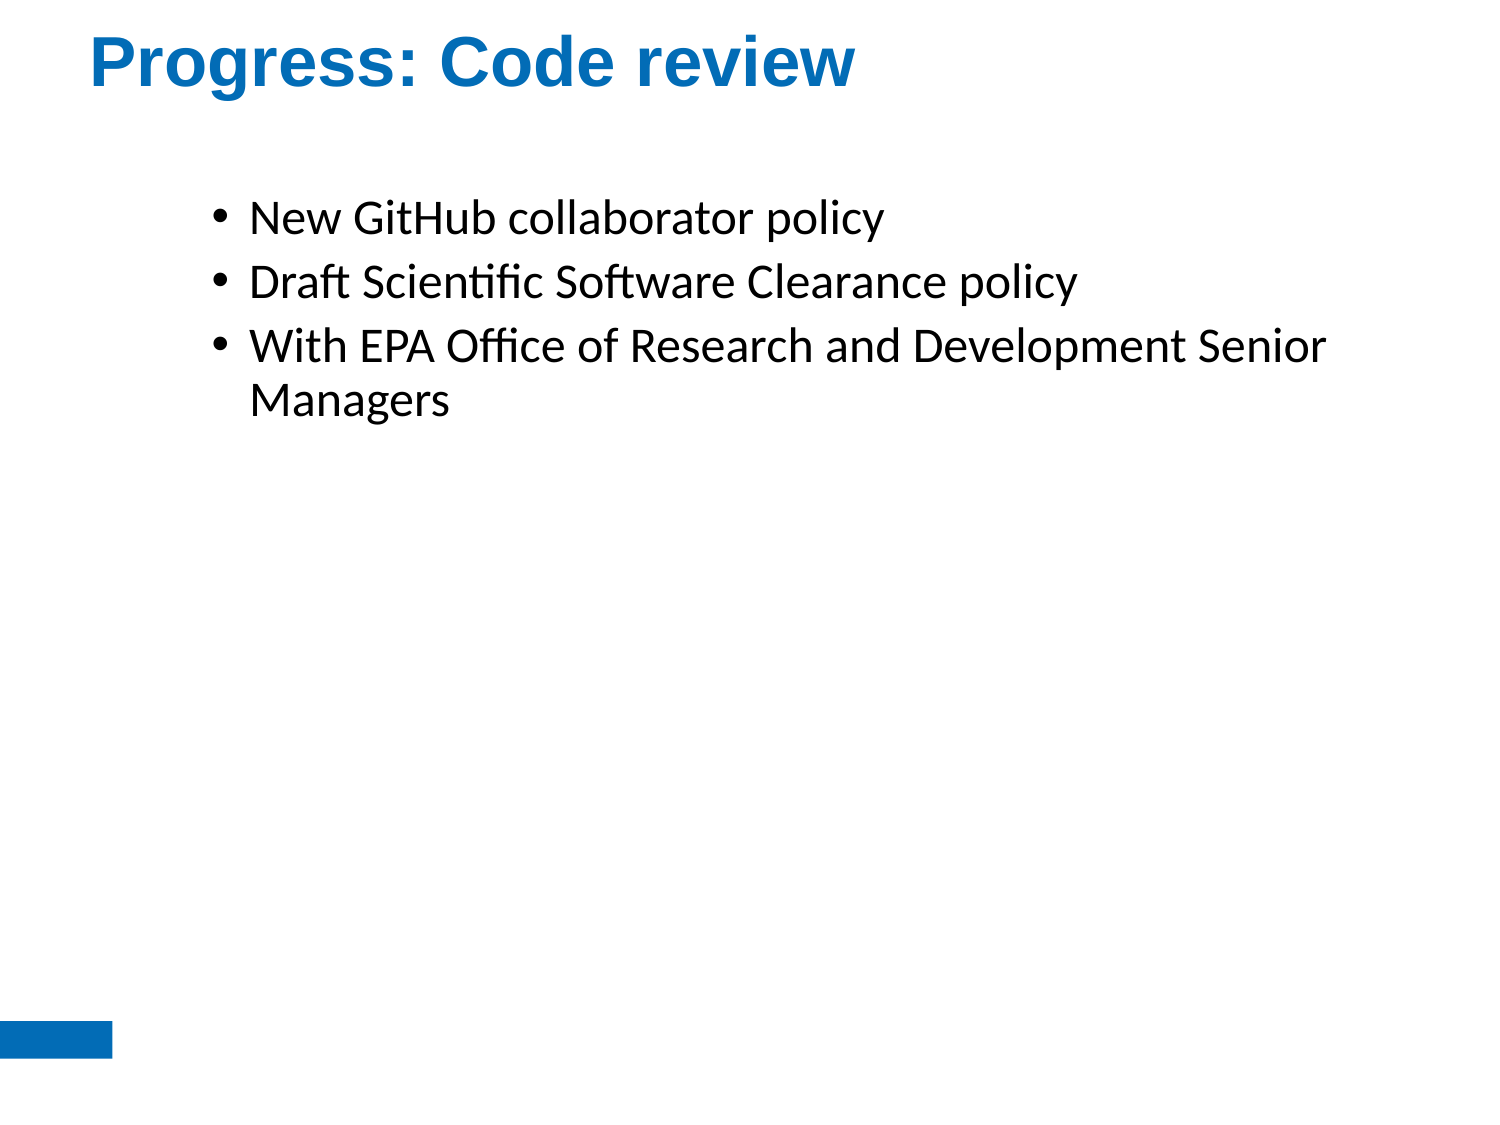

# Progress: Code review
New GitHub collaborator policy
Draft Scientific Software Clearance policy
With EPA Office of Research and Development Senior Managers